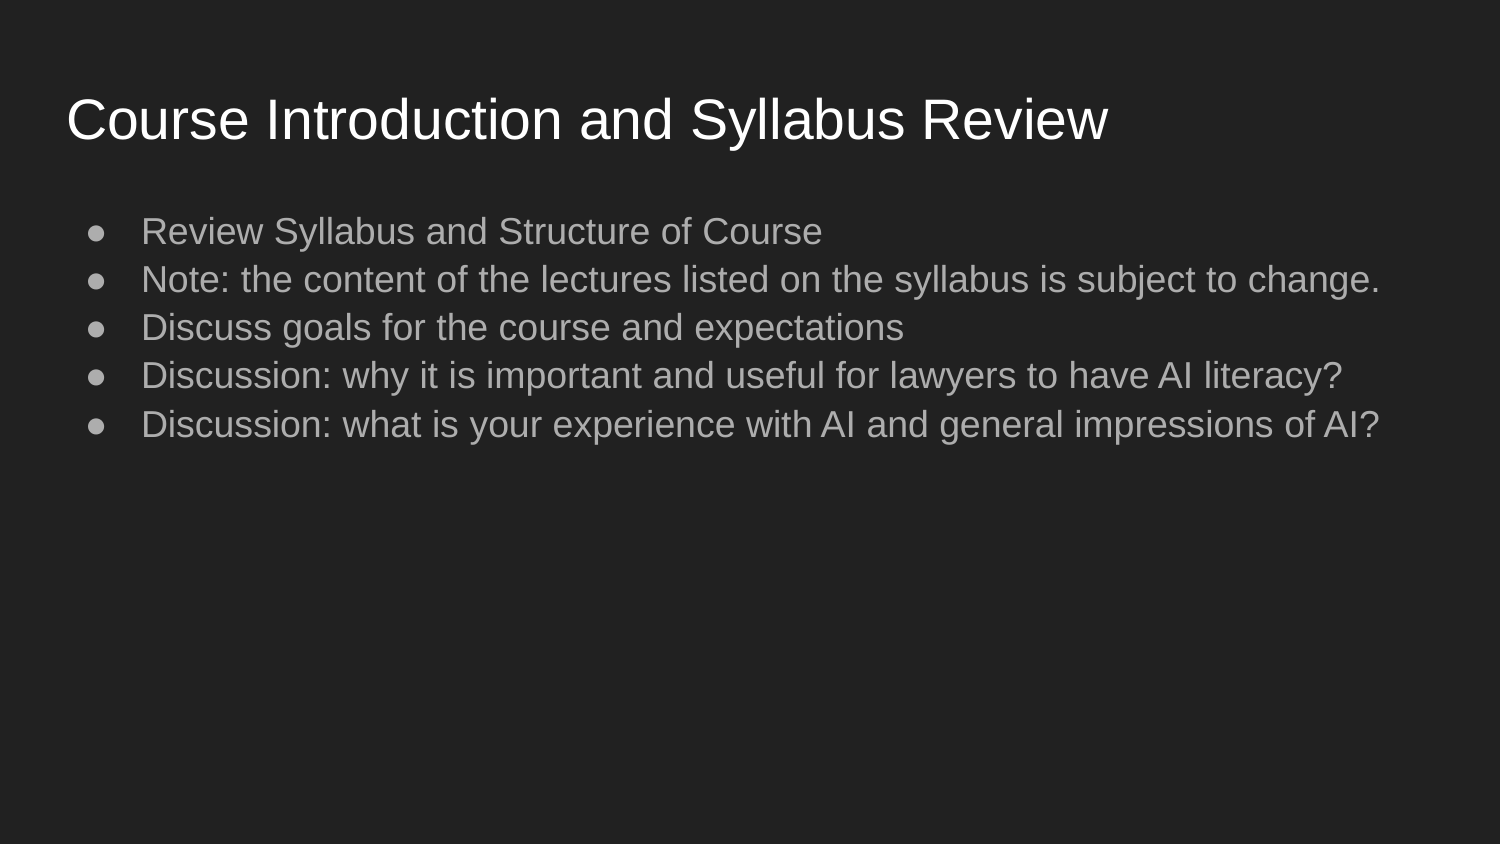

# Course Introduction and Syllabus Review
Review Syllabus and Structure of Course
Note: the content of the lectures listed on the syllabus is subject to change.
Discuss goals for the course and expectations
Discussion: why it is important and useful for lawyers to have AI literacy?
Discussion: what is your experience with AI and general impressions of AI?